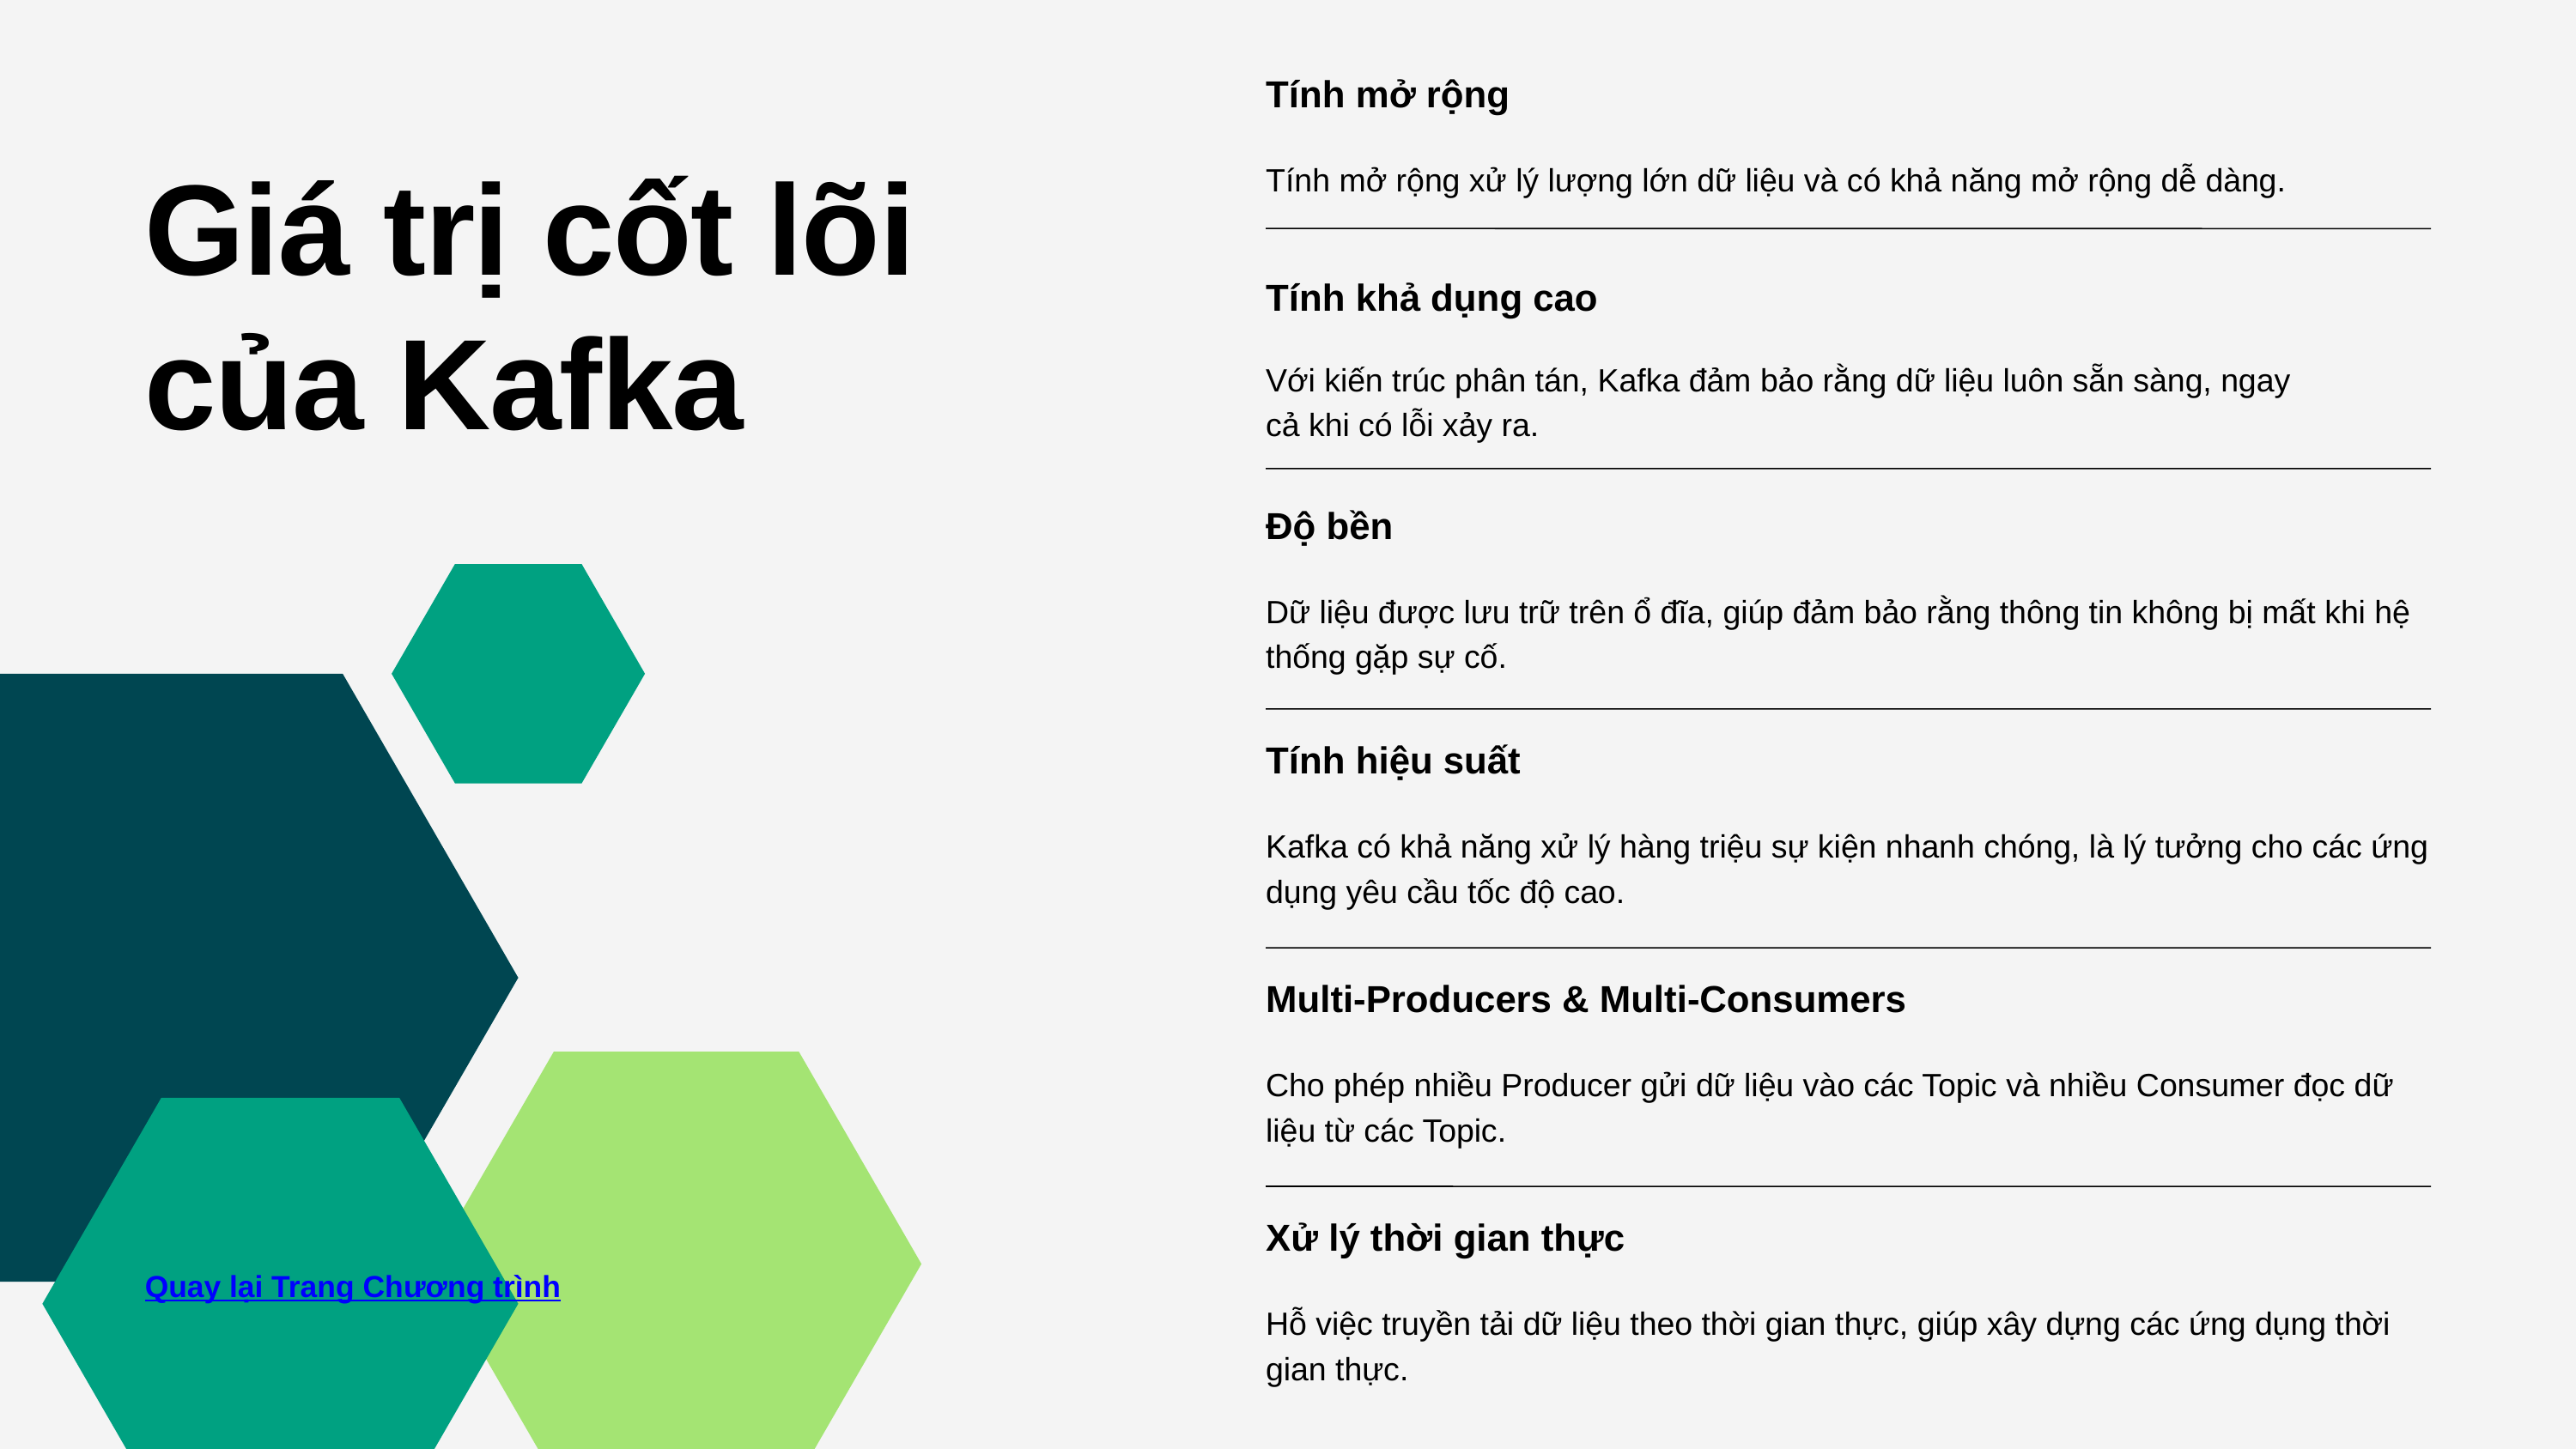

Tính mở rộng
Tính mở rộng xử lý lượng lớn dữ liệu và có khả năng mở rộng dễ dàng.
Giá trị cốt lõi của Kafka

Tính khả dụng cao
Với kiến trúc phân tán, Kafka đảm bảo rằng dữ liệu luôn sẵn sàng, ngay cả khi có lỗi xảy ra.

Độ bền
Dữ liệu được lưu trữ trên ổ đĩa, giúp đảm bảo rằng thông tin không bị mất khi hệ thống gặp sự cố.

Tính hiệu suất
Kafka có khả năng xử lý hàng triệu sự kiện nhanh chóng, là lý tưởng cho các ứng dụng yêu cầu tốc độ cao.

Multi-Producers & Multi-Consumers
Cho phép nhiều Producer gửi dữ liệu vào các Topic và nhiều Consumer đọc dữ liệu từ các Topic.

Xử lý thời gian thực
Hỗ việc truyền tải dữ liệu theo thời gian thực, giúp xây dựng các ứng dụng thời gian thực.
Quay lại Trang Chương trình